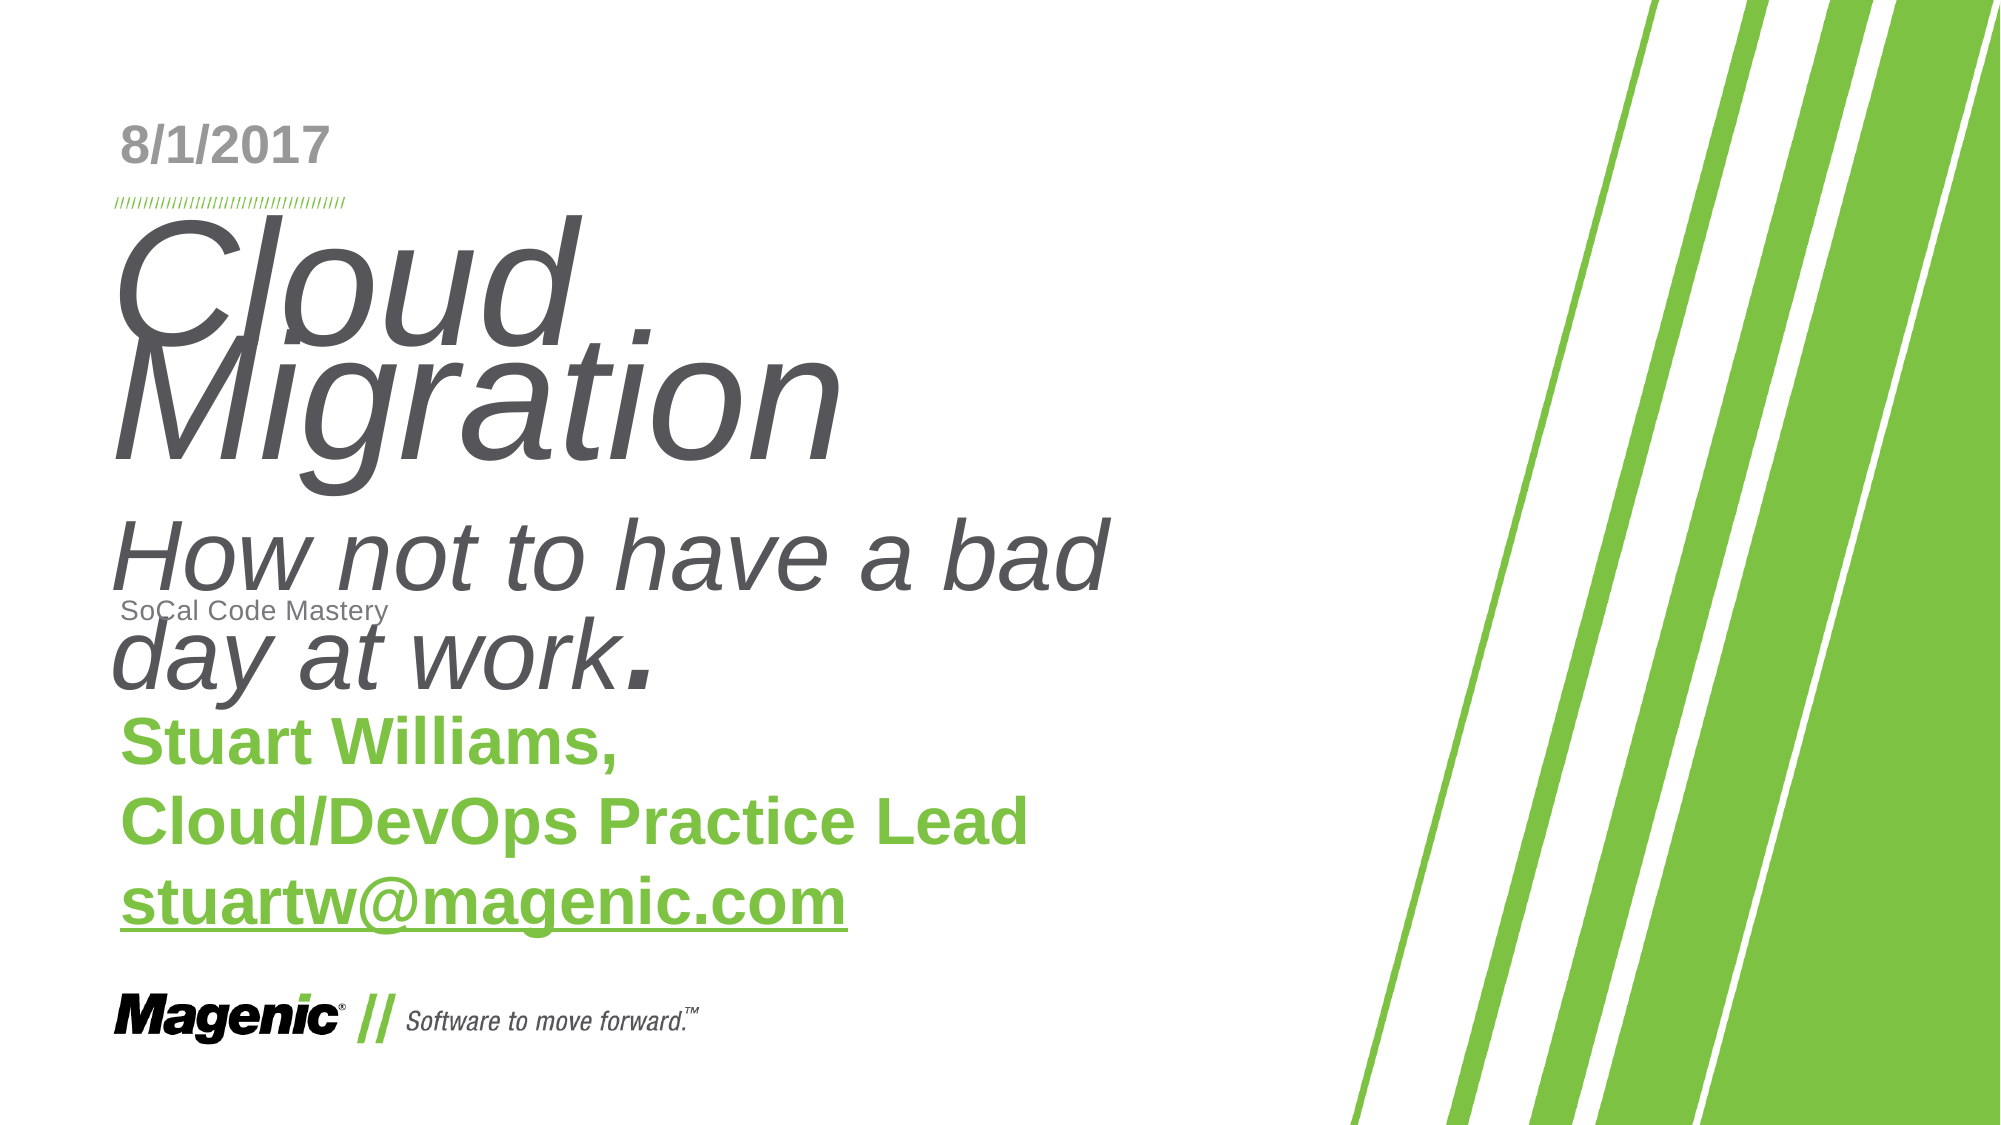

8/1/2017
# Cloud Migration How not to have a bad day at work.
SoCal Code Mastery
Stuart Williams,
Cloud/DevOps Practice Lead
stuartw@magenic.com